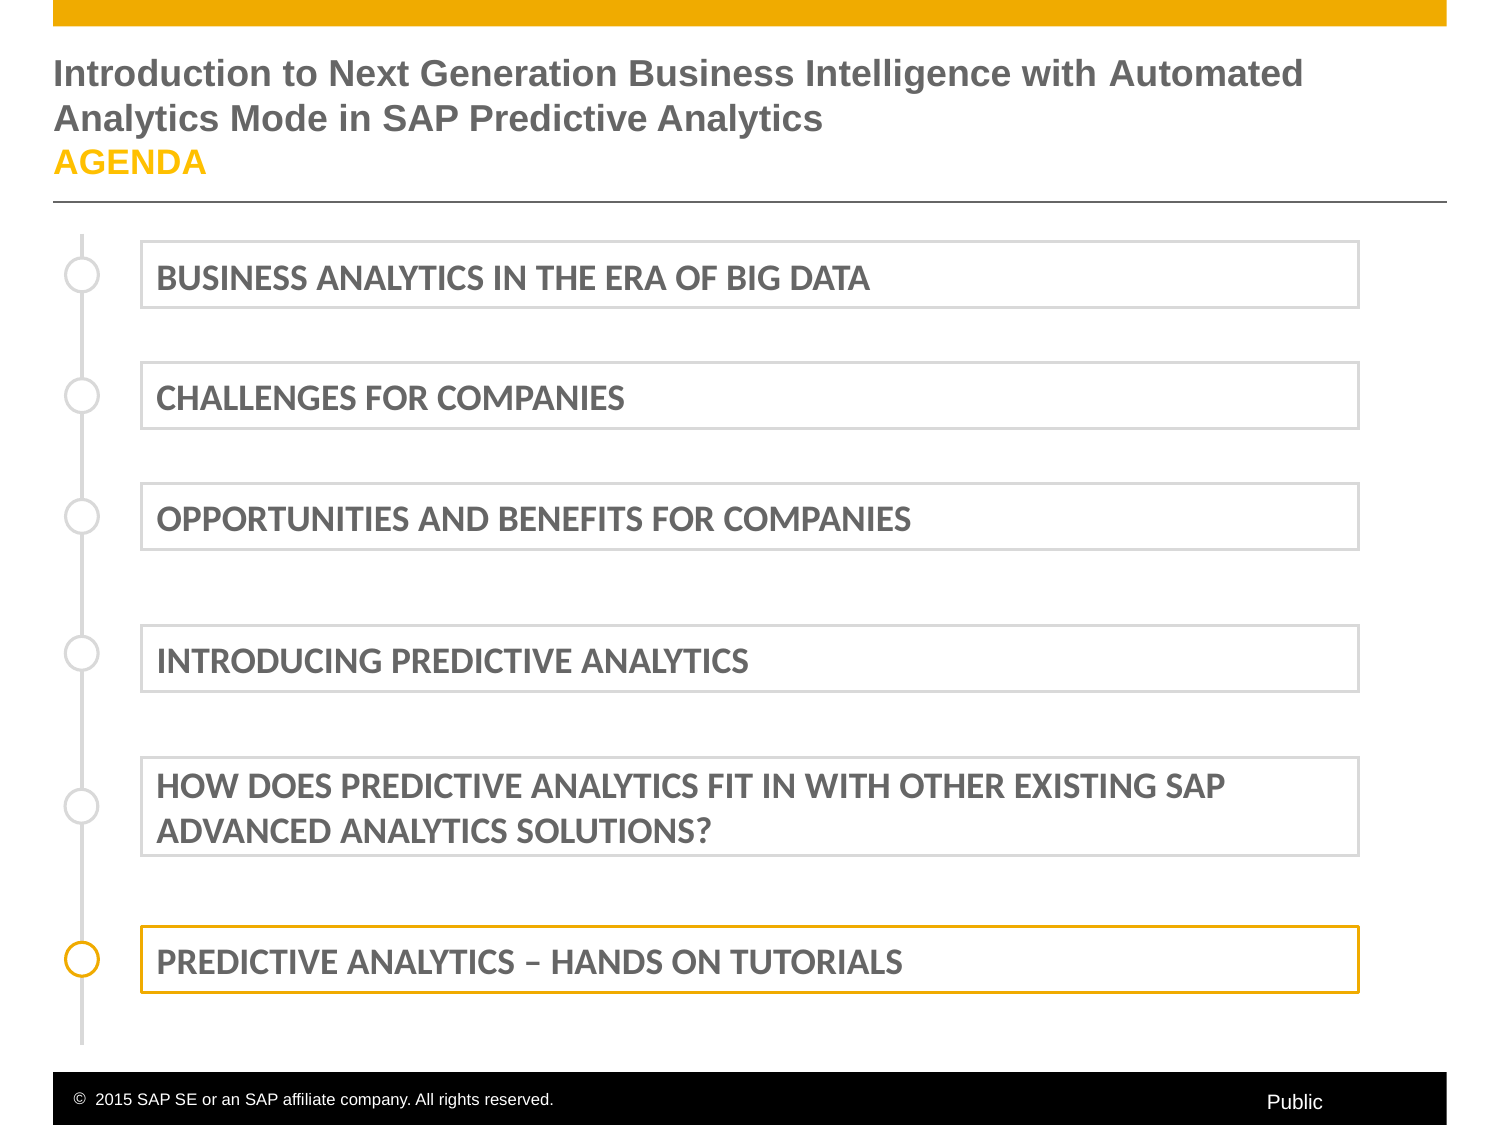

# Introduction to Next Generation Business Intelligence with Automated Analytics Mode in SAP Predictive Analytics Agenda
Business Analytics in the Era of Big Data

Challenges for companies

Opportunities and benefits for companies

Introducing Predictive Analytics

How does Predictive Analytics fit in with other existing SAP Advanced Analytics Solutions?

Predictive Analytics – Hands On Tutorials